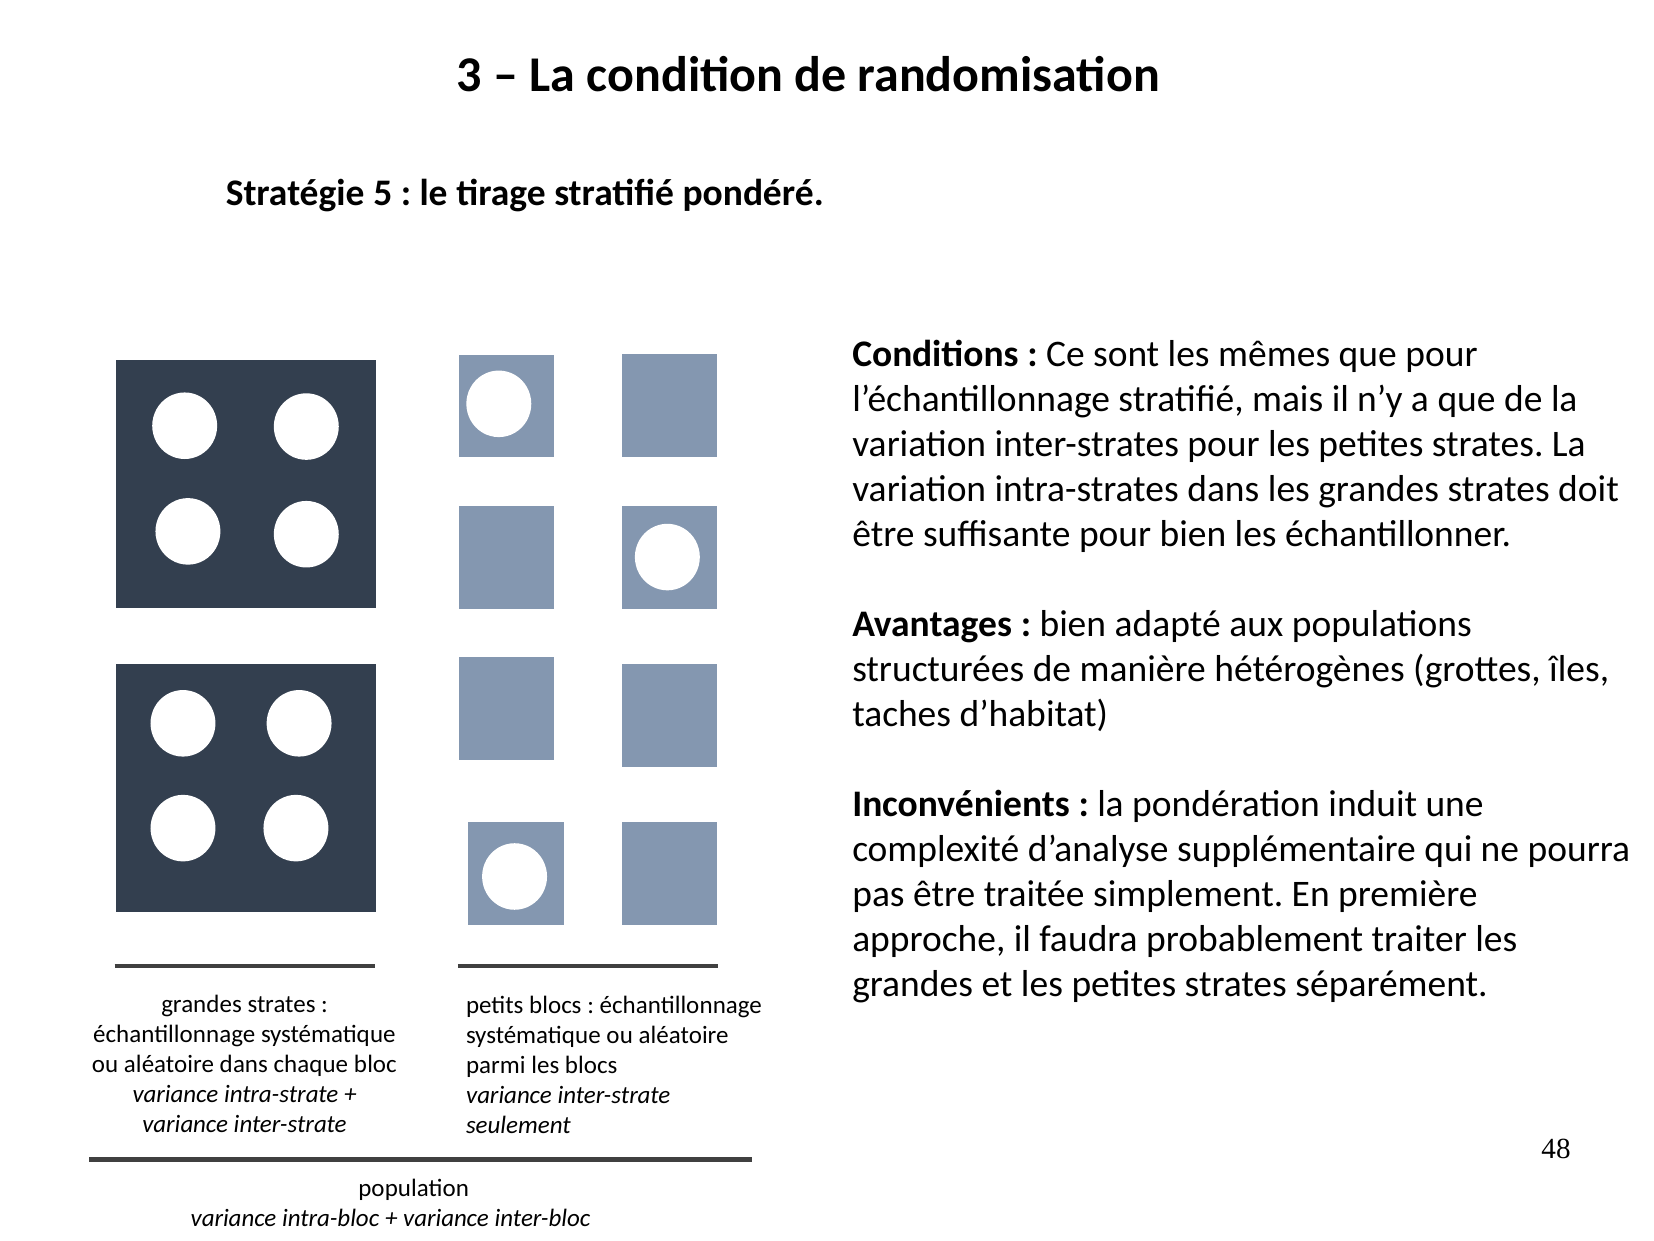

3 – La condition de randomisation
Stratégie 5 : le tirage stratifié pondéré.
Conditions : Ce sont les mêmes que pour l’échantillonnage stratifié, mais il n’y a que de la variation inter-strates pour les petites strates. La variation intra-strates dans les grandes strates doit être suffisante pour bien les échantillonner.

Avantages : bien adapté aux populations structurées de manière hétérogènes (grottes, îles, taches d’habitat)

Inconvénients : la pondération induit une complexité d’analyse supplémentaire qui ne pourra pas être traitée simplement. En première approche, il faudra probablement traiter les grandes et les petites strates séparément.

grandes strates : échantillonnage systématique ou aléatoire dans chaque bloc
variance intra-strate + variance inter-strate
petits blocs : échantillonnage systématique ou aléatoire parmi les blocs
variance inter-strate seulement
48
population
variance intra-bloc + variance inter-bloc